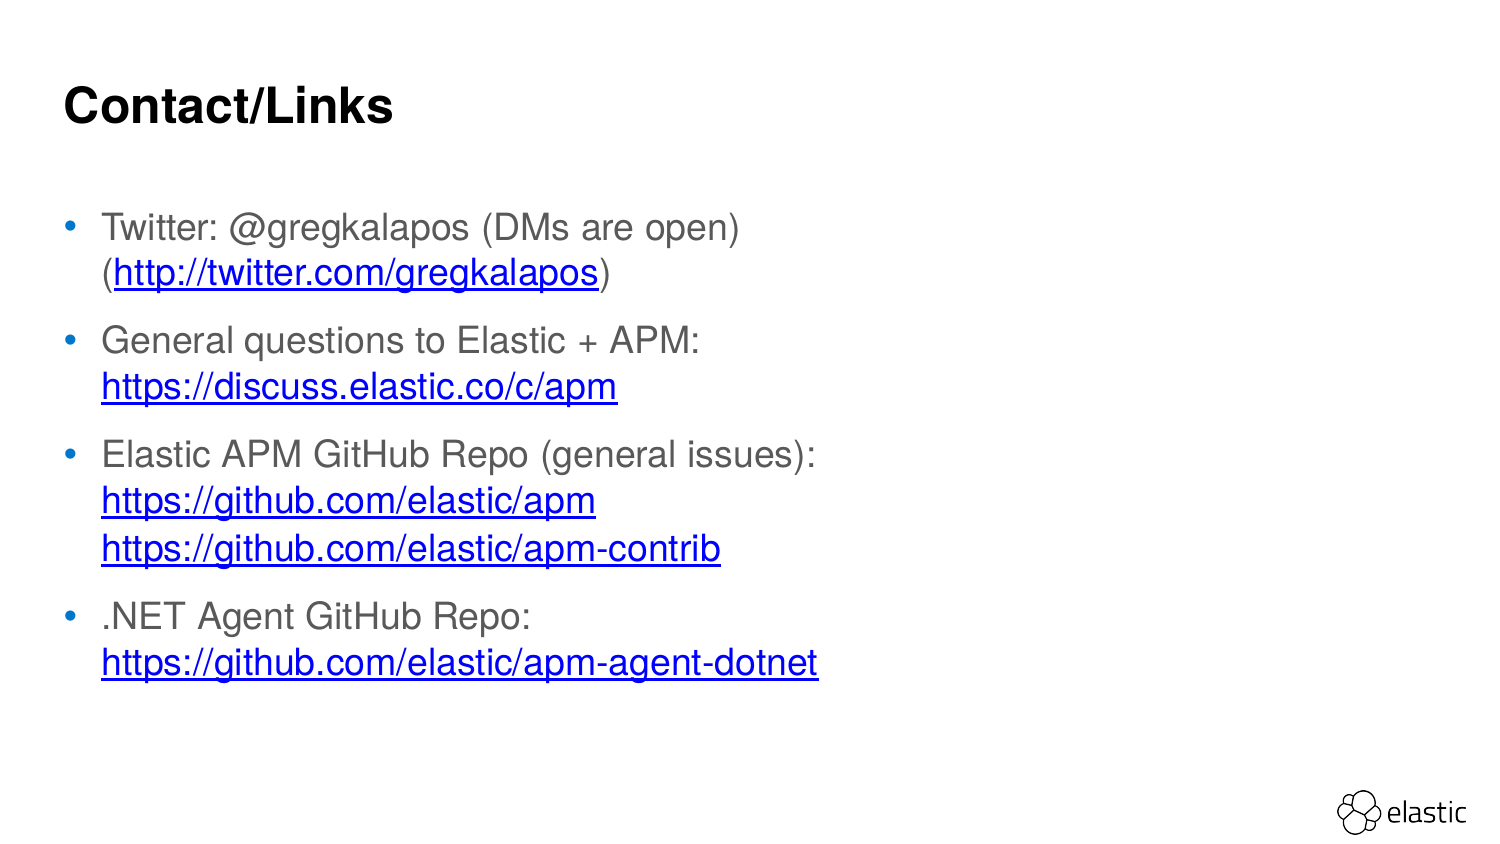

# Contact/Links
Twitter: @gregkalapos (DMs are open)
(http://twitter.com/gregkalapos)
General questions to Elastic + APM:
https://discuss.elastic.co/c/apm
Elastic APM GitHub Repo (general issues):
https://github.com/elastic/apm
https://github.com/elastic/apm-contrib
.NET Agent GitHub Repo:
https://github.com/elastic/apm-agent-dotnet
44